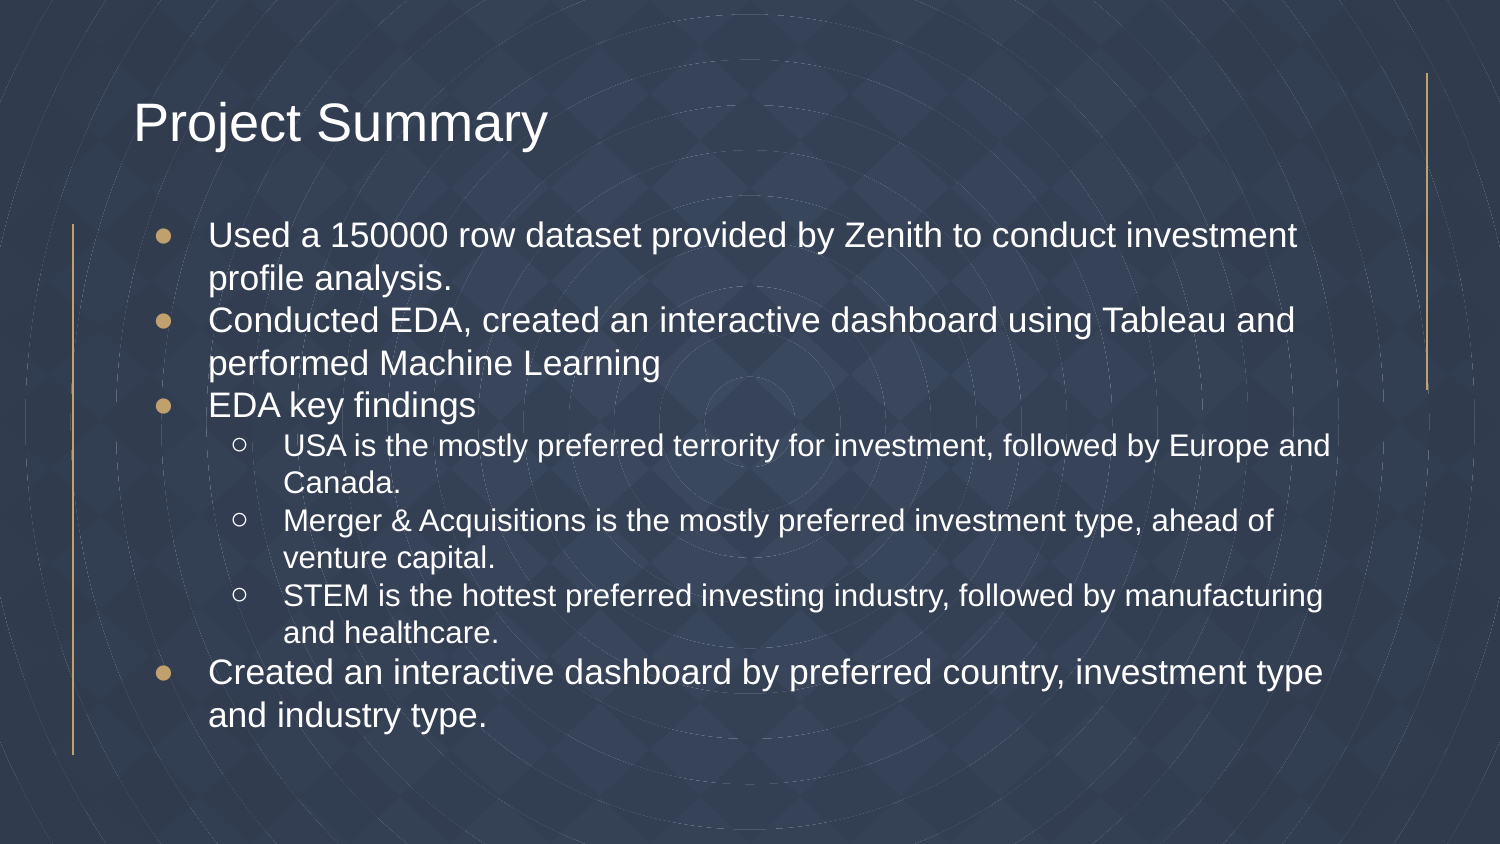

# Project Summary
Used a 150000 row dataset provided by Zenith to conduct investment profile analysis.
Conducted EDA, created an interactive dashboard using Tableau and performed Machine Learning
EDA key findings
USA is the mostly preferred terrority for investment, followed by Europe and Canada.
Merger & Acquisitions is the mostly preferred investment type, ahead of venture capital.
STEM is the hottest preferred investing industry, followed by manufacturing and healthcare.
Created an interactive dashboard by preferred country, investment type and industry type.